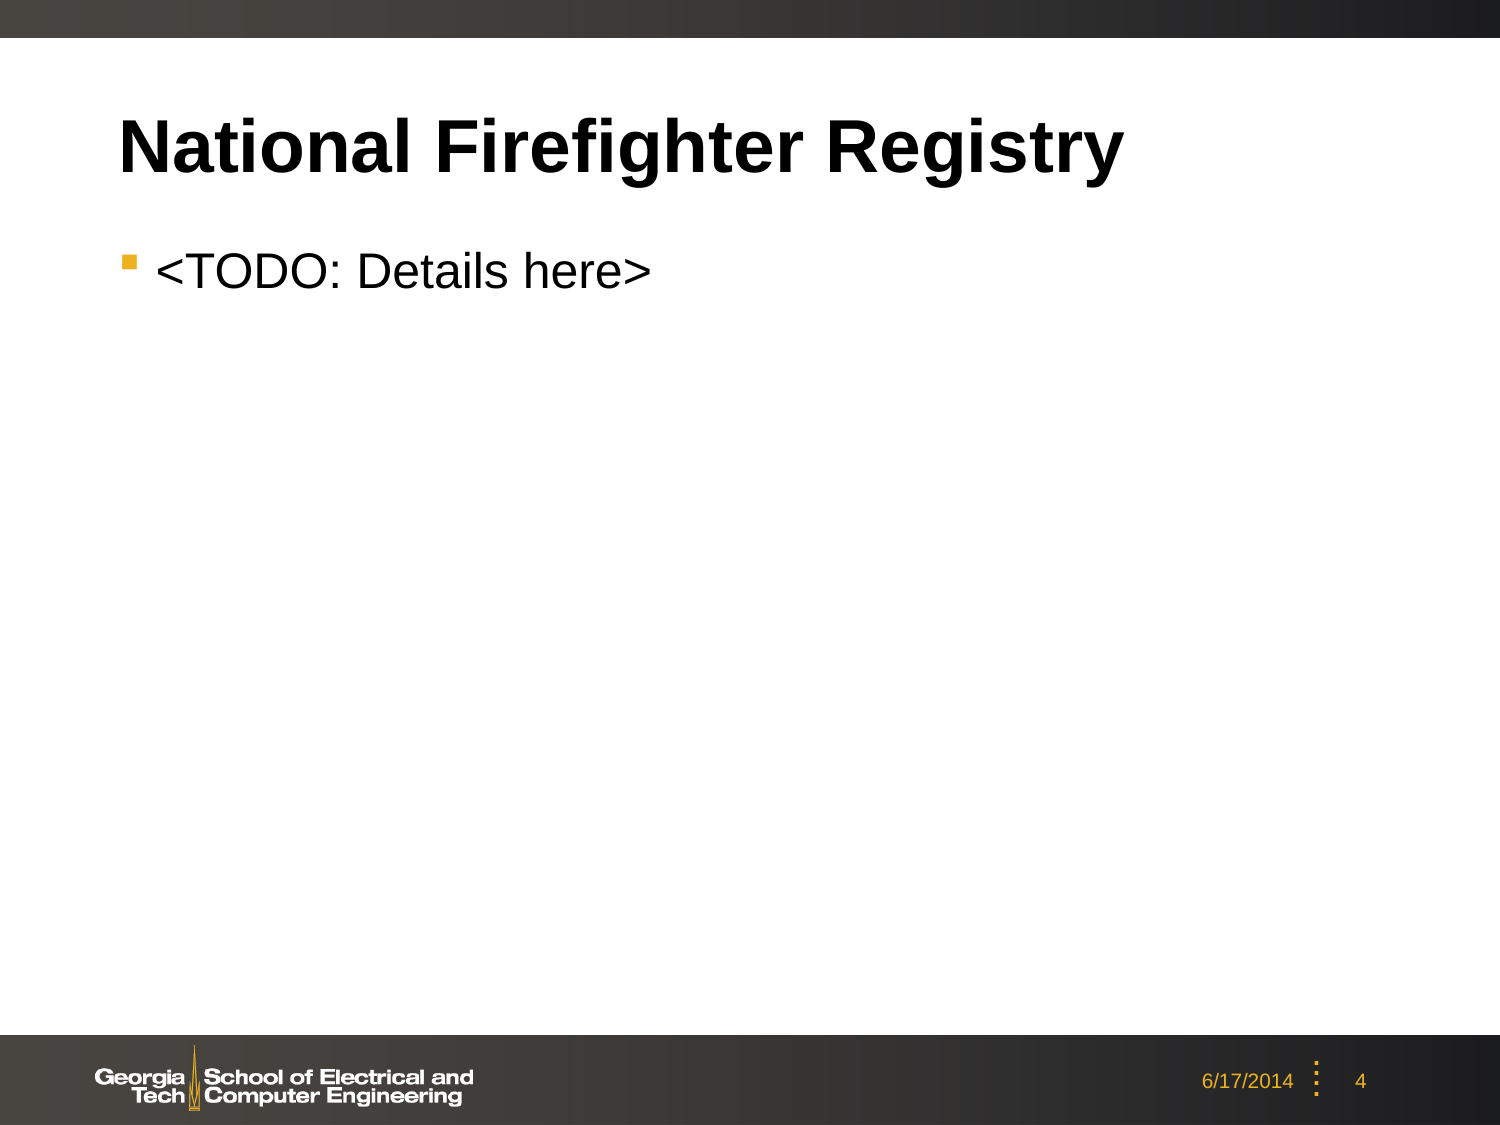

# National Firefighter Registry
<TODO: Details here>
6/17/2014
4